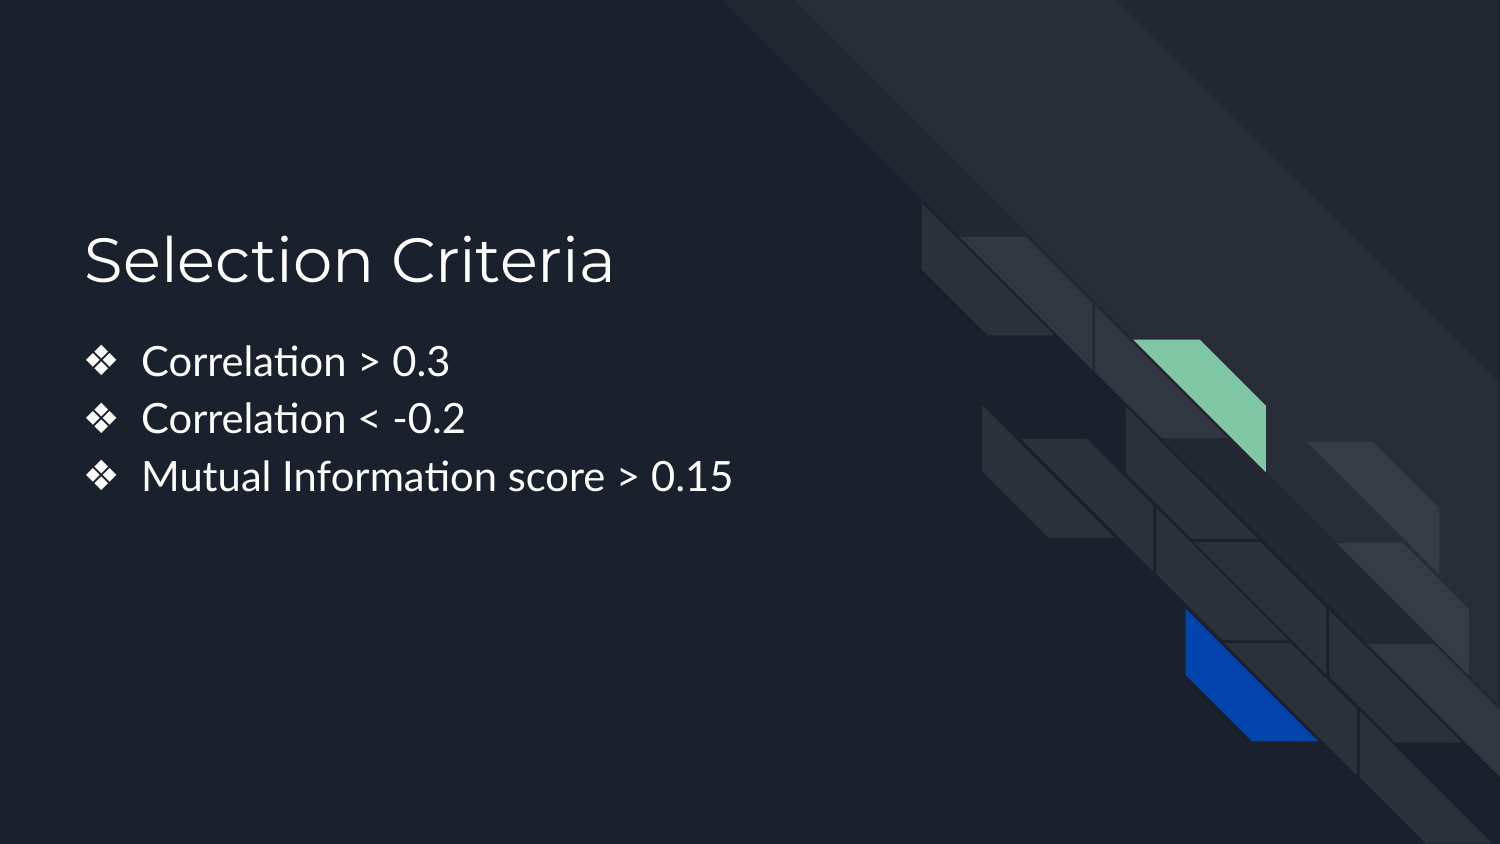

# Selection Criteria
Correlation > 0.3
Correlation < -0.2
Mutual Information score > 0.15